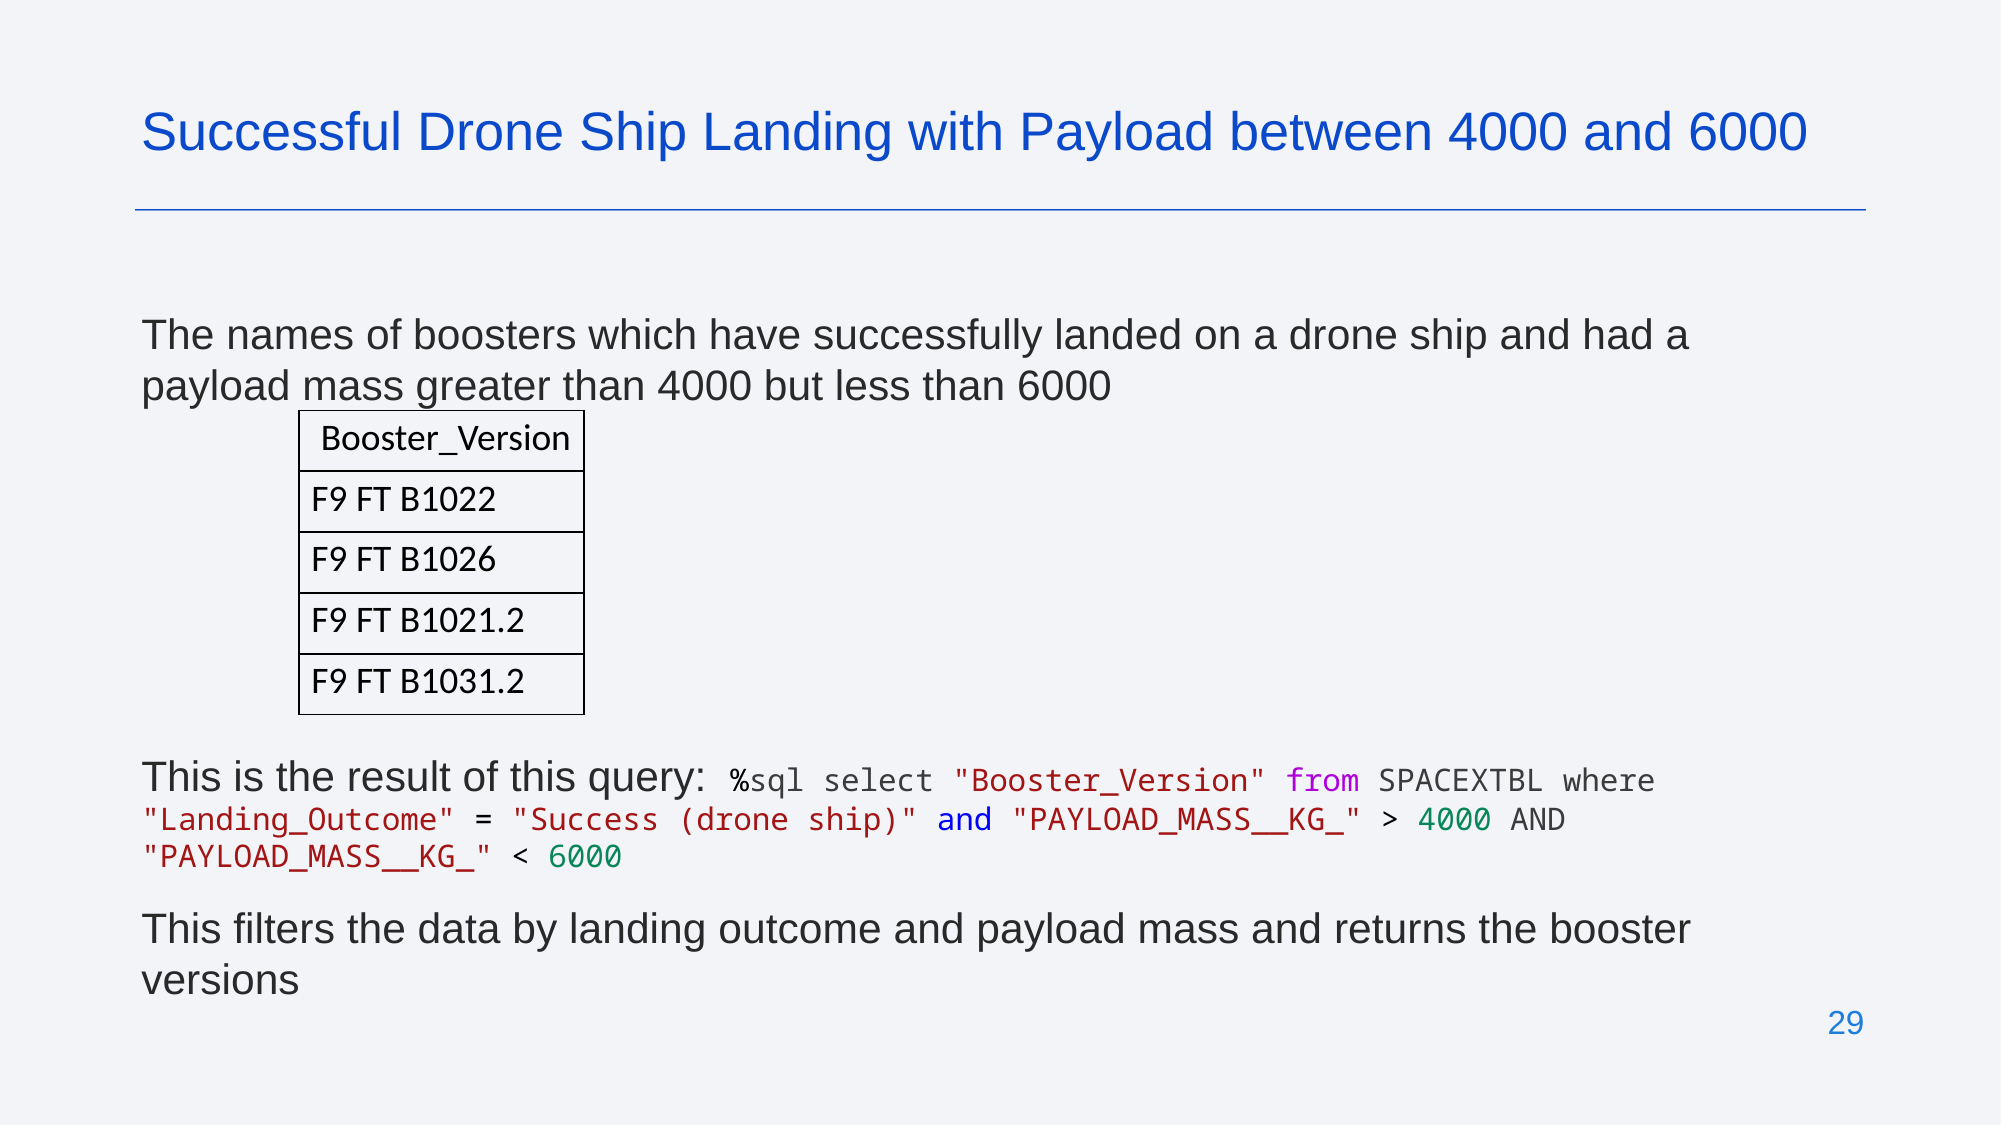

Successful Drone Ship Landing with Payload between 4000 and 6000
The names of boosters which have successfully landed on a drone ship and had a payload mass greater than 4000 but less than 6000

This is the result of this query:  %sql select "Booster_Version" from SPACEXTBL where "Landing_Outcome" = "Success (drone ship)" and "PAYLOAD_MASS__KG_" > 4000 AND "PAYLOAD_MASS__KG_" < 6000
This filters the data by landing outcome and payload mass and returns the booster versions
| Booster\_Version |
| --- |
| F9 FT B1022 |
| F9 FT B1026 |
| F9 FT B1021.2 |
| F9 FT B1031.2 |
29